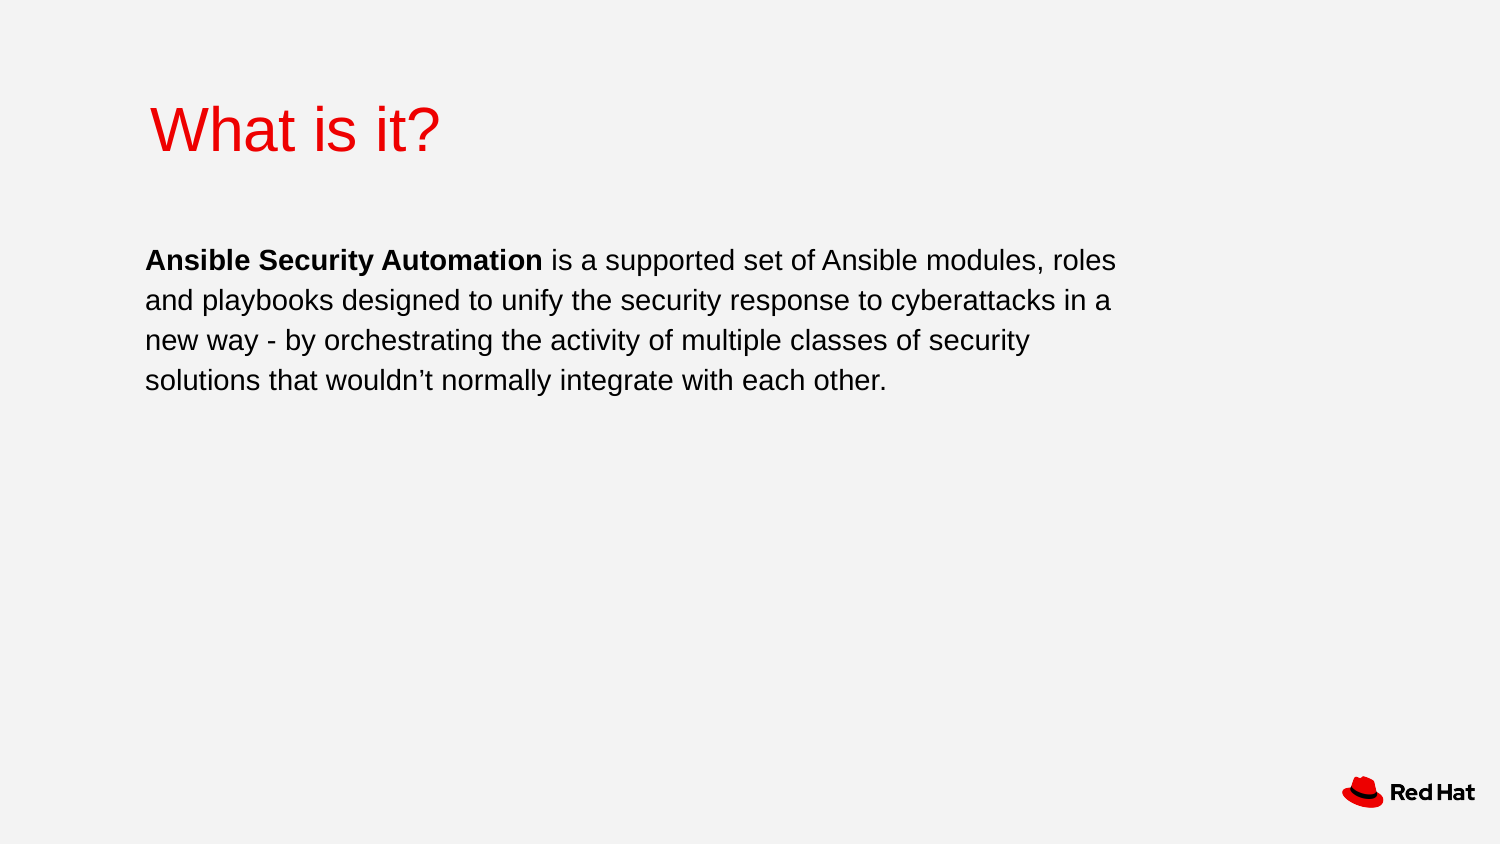

What is it?
Ansible Security Automation is a supported set of Ansible modules, roles and playbooks designed to unify the security response to cyberattacks in a new way - by orchestrating the activity of multiple classes of security solutions that wouldn’t normally integrate with each other.